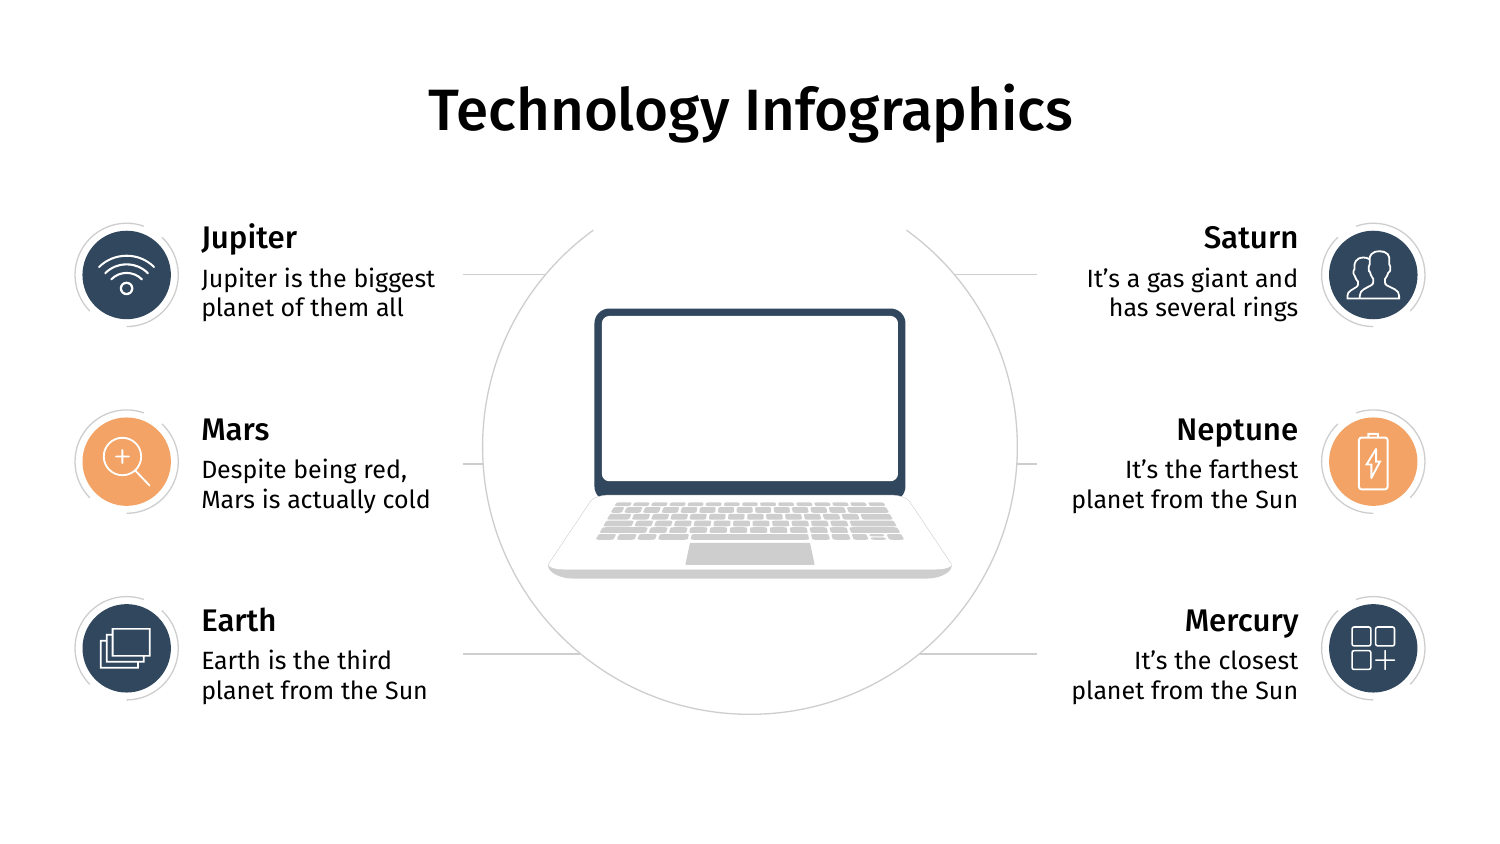

Technology Infographics
Jupiter
Saturn

Jupiter is the biggest planet of them all
It’s a gas giant and has several rings
Mars
Neptune

Despite being red, Mars is actually cold
It’s the farthest planet from the Sun
Earth
Mercury

Earth is the third planet from the Sun
It’s the closest planet from the Sun